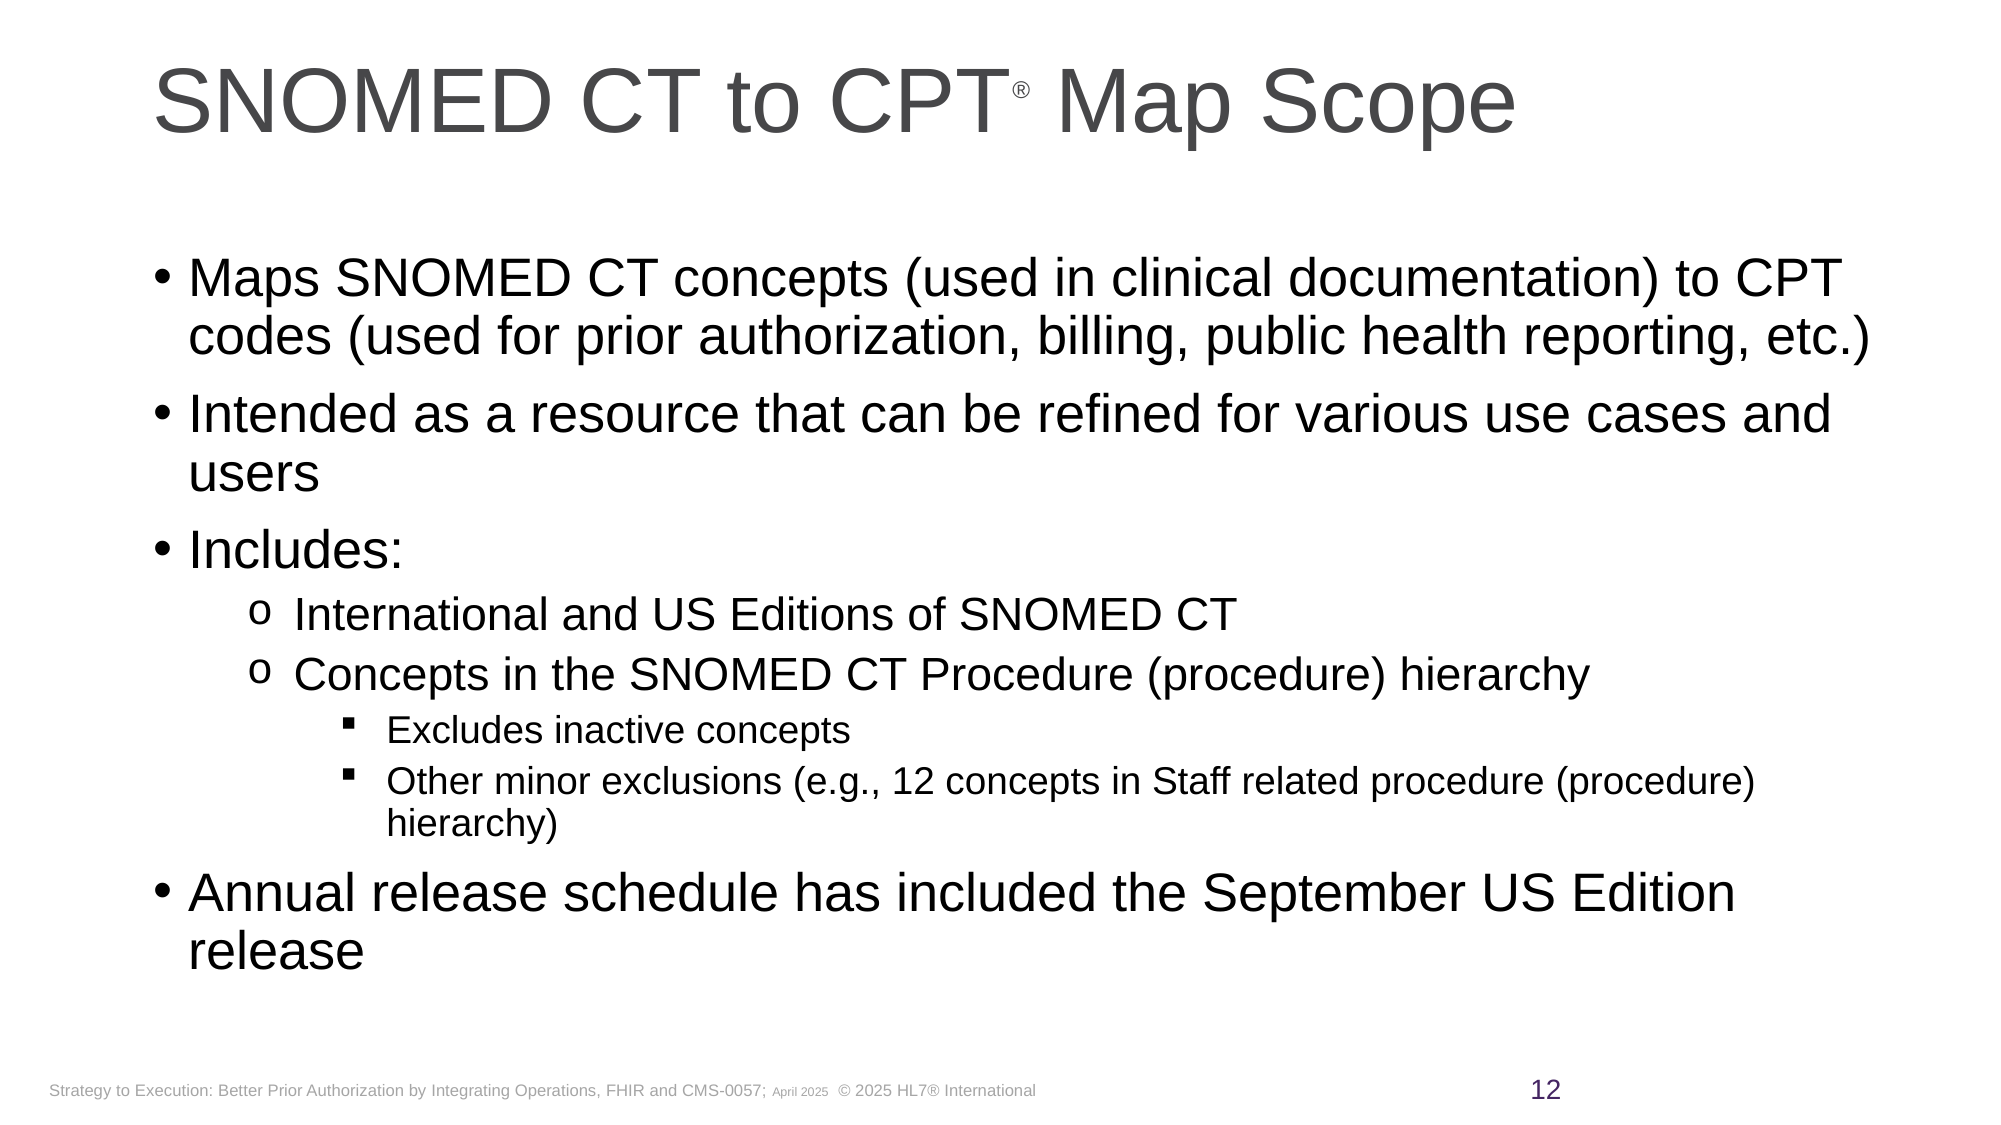

# SNOMED CT to CPT® Map Scope
Maps SNOMED CT concepts (used in clinical documentation) to CPT codes (used for prior authorization, billing, public health reporting, etc.)
Intended as a resource that can be refined for various use cases and users
Includes:
International and US Editions of SNOMED CT
Concepts in the SNOMED CT Procedure (procedure) hierarchy
Excludes inactive concepts
Other minor exclusions (e.g., 12 concepts in Staff related procedure (procedure) hierarchy)
Annual release schedule has included the September US Edition release
12